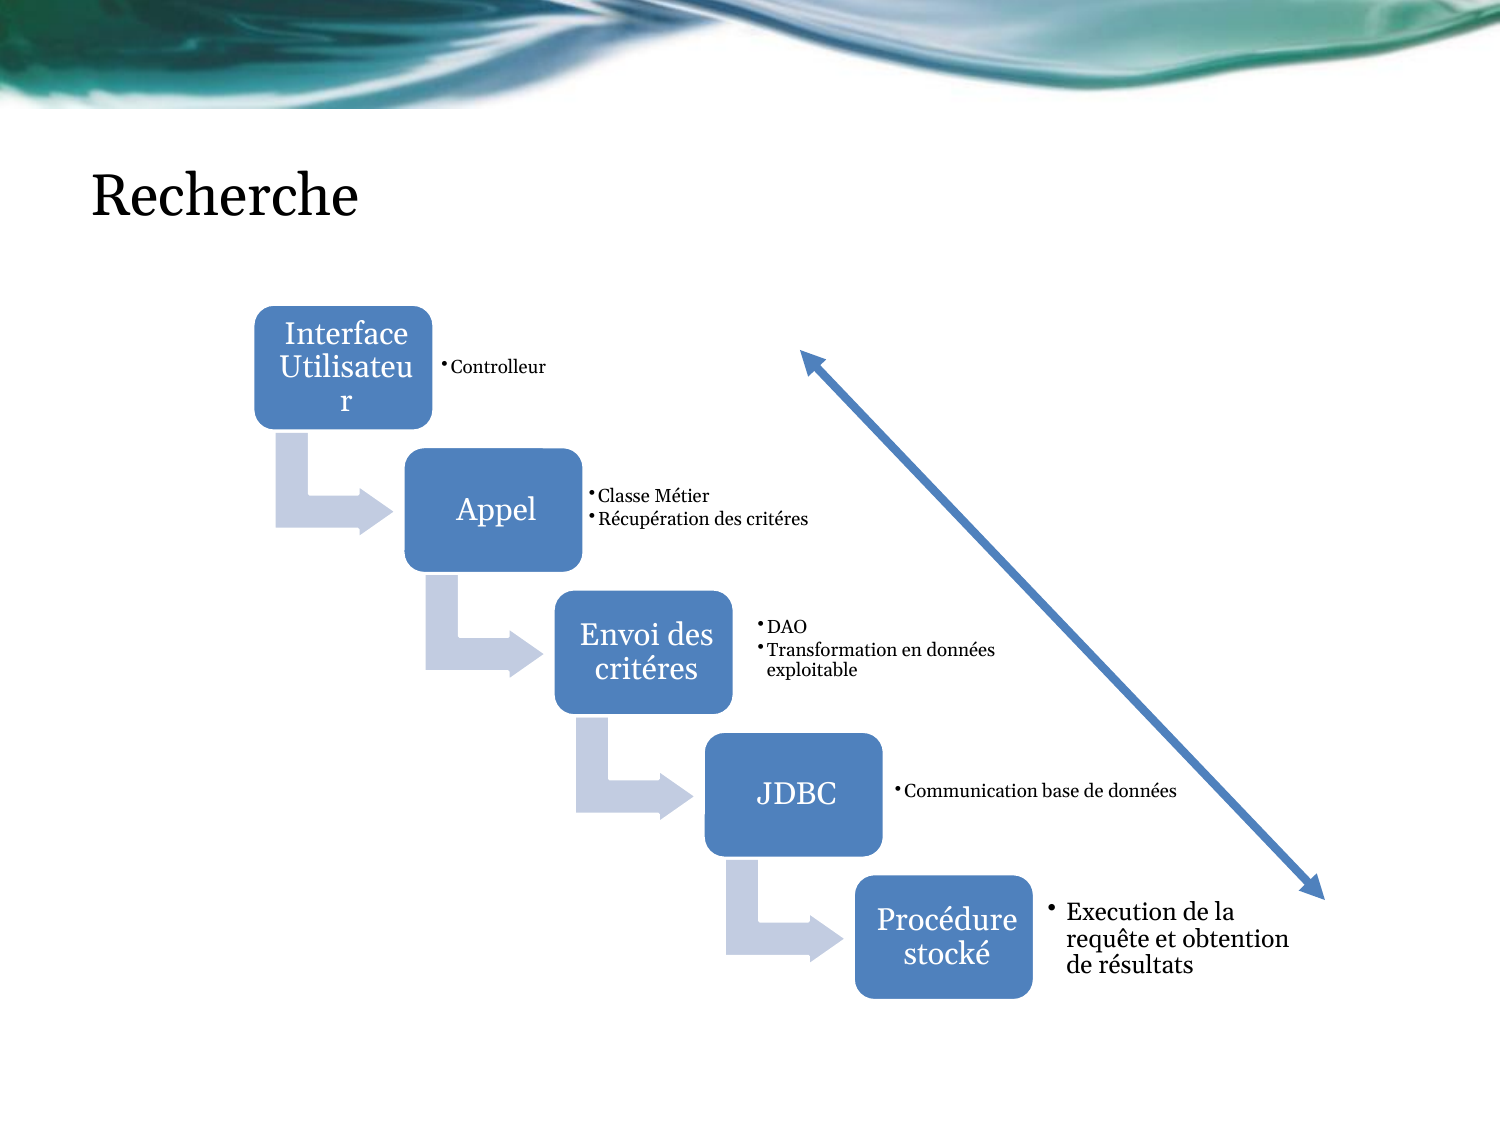

# Recherche
Interface Utilisateur
Controlleur
Appel
Classe Métier
Récupération des critéres
Envoi des critéres
DAO
Transformation en données exploitable
JDBC
Communication base de données
Procédure stocké
Execution de la requête et obtention de résultats